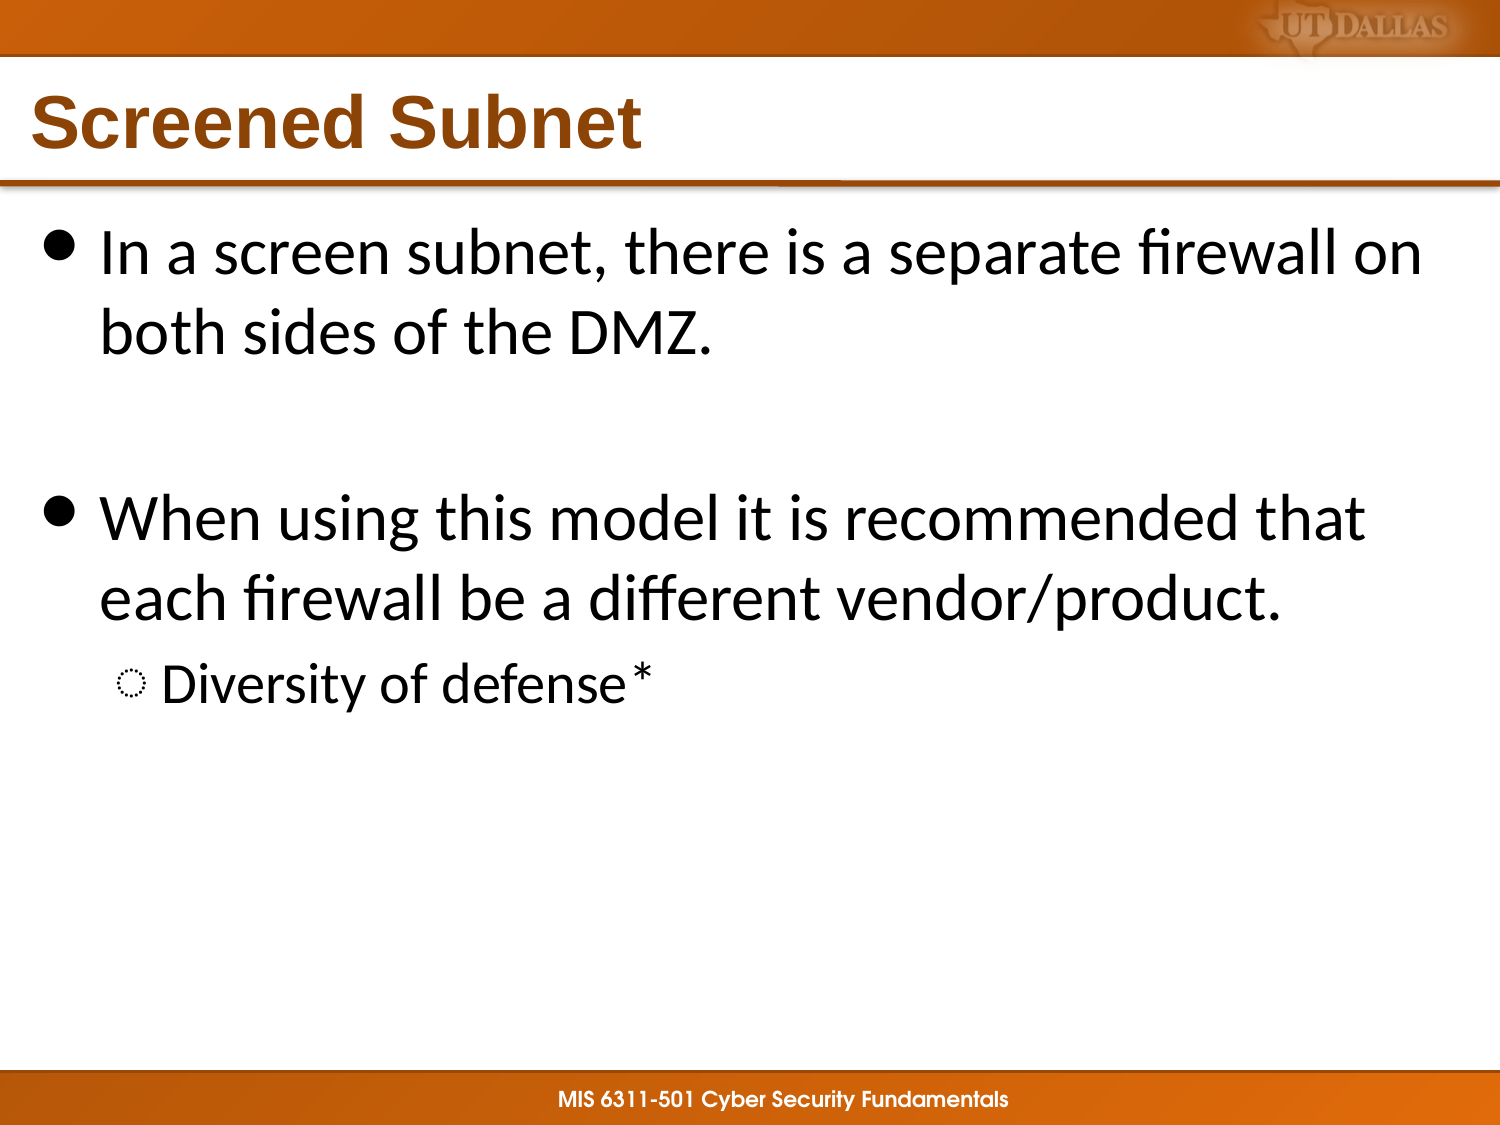

# Screened Subnet
In a screen subnet, there is a separate firewall on both sides of the DMZ.

When using this model it is recommended that each firewall be a different vendor/product.
Diversity of defense*